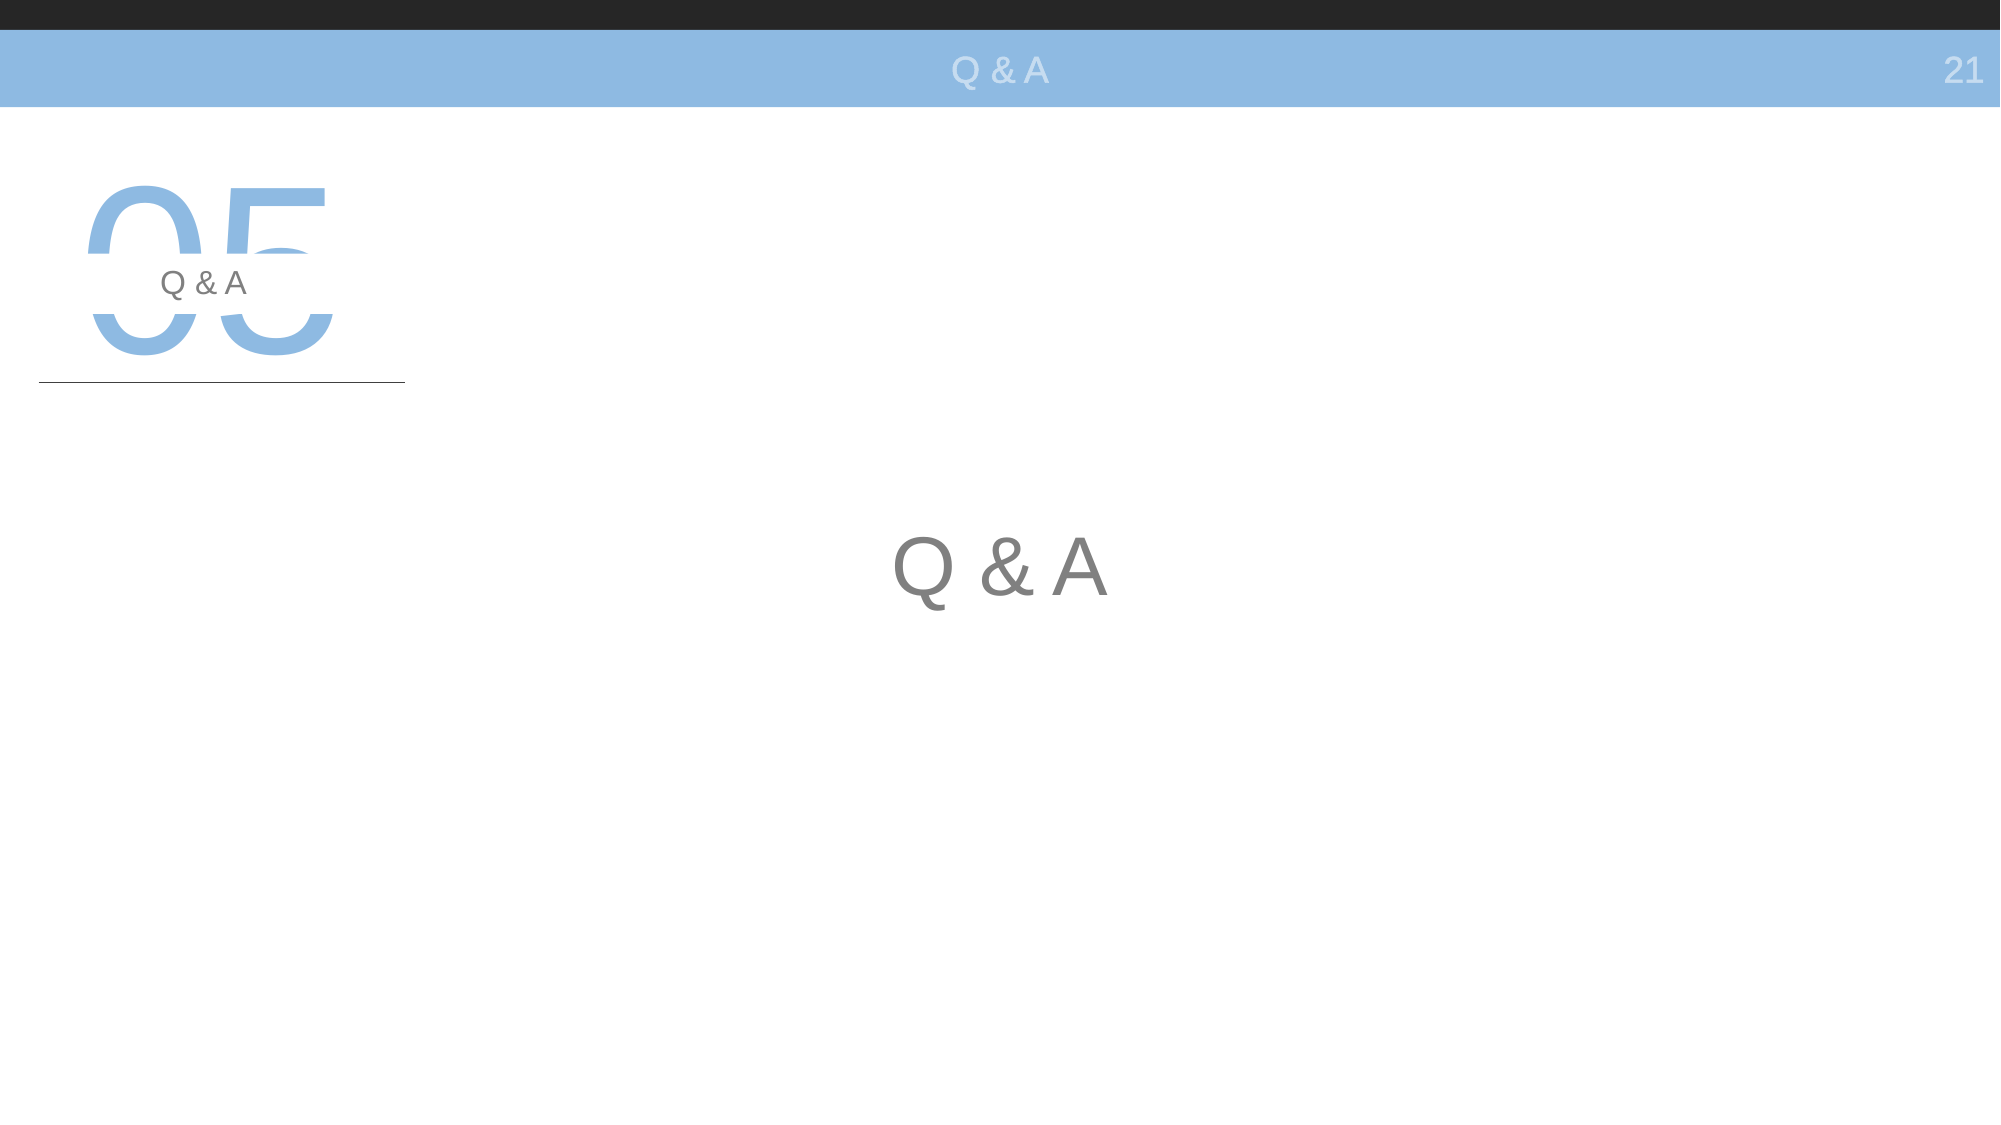

Q & A
21
05
Q & A

Q & A